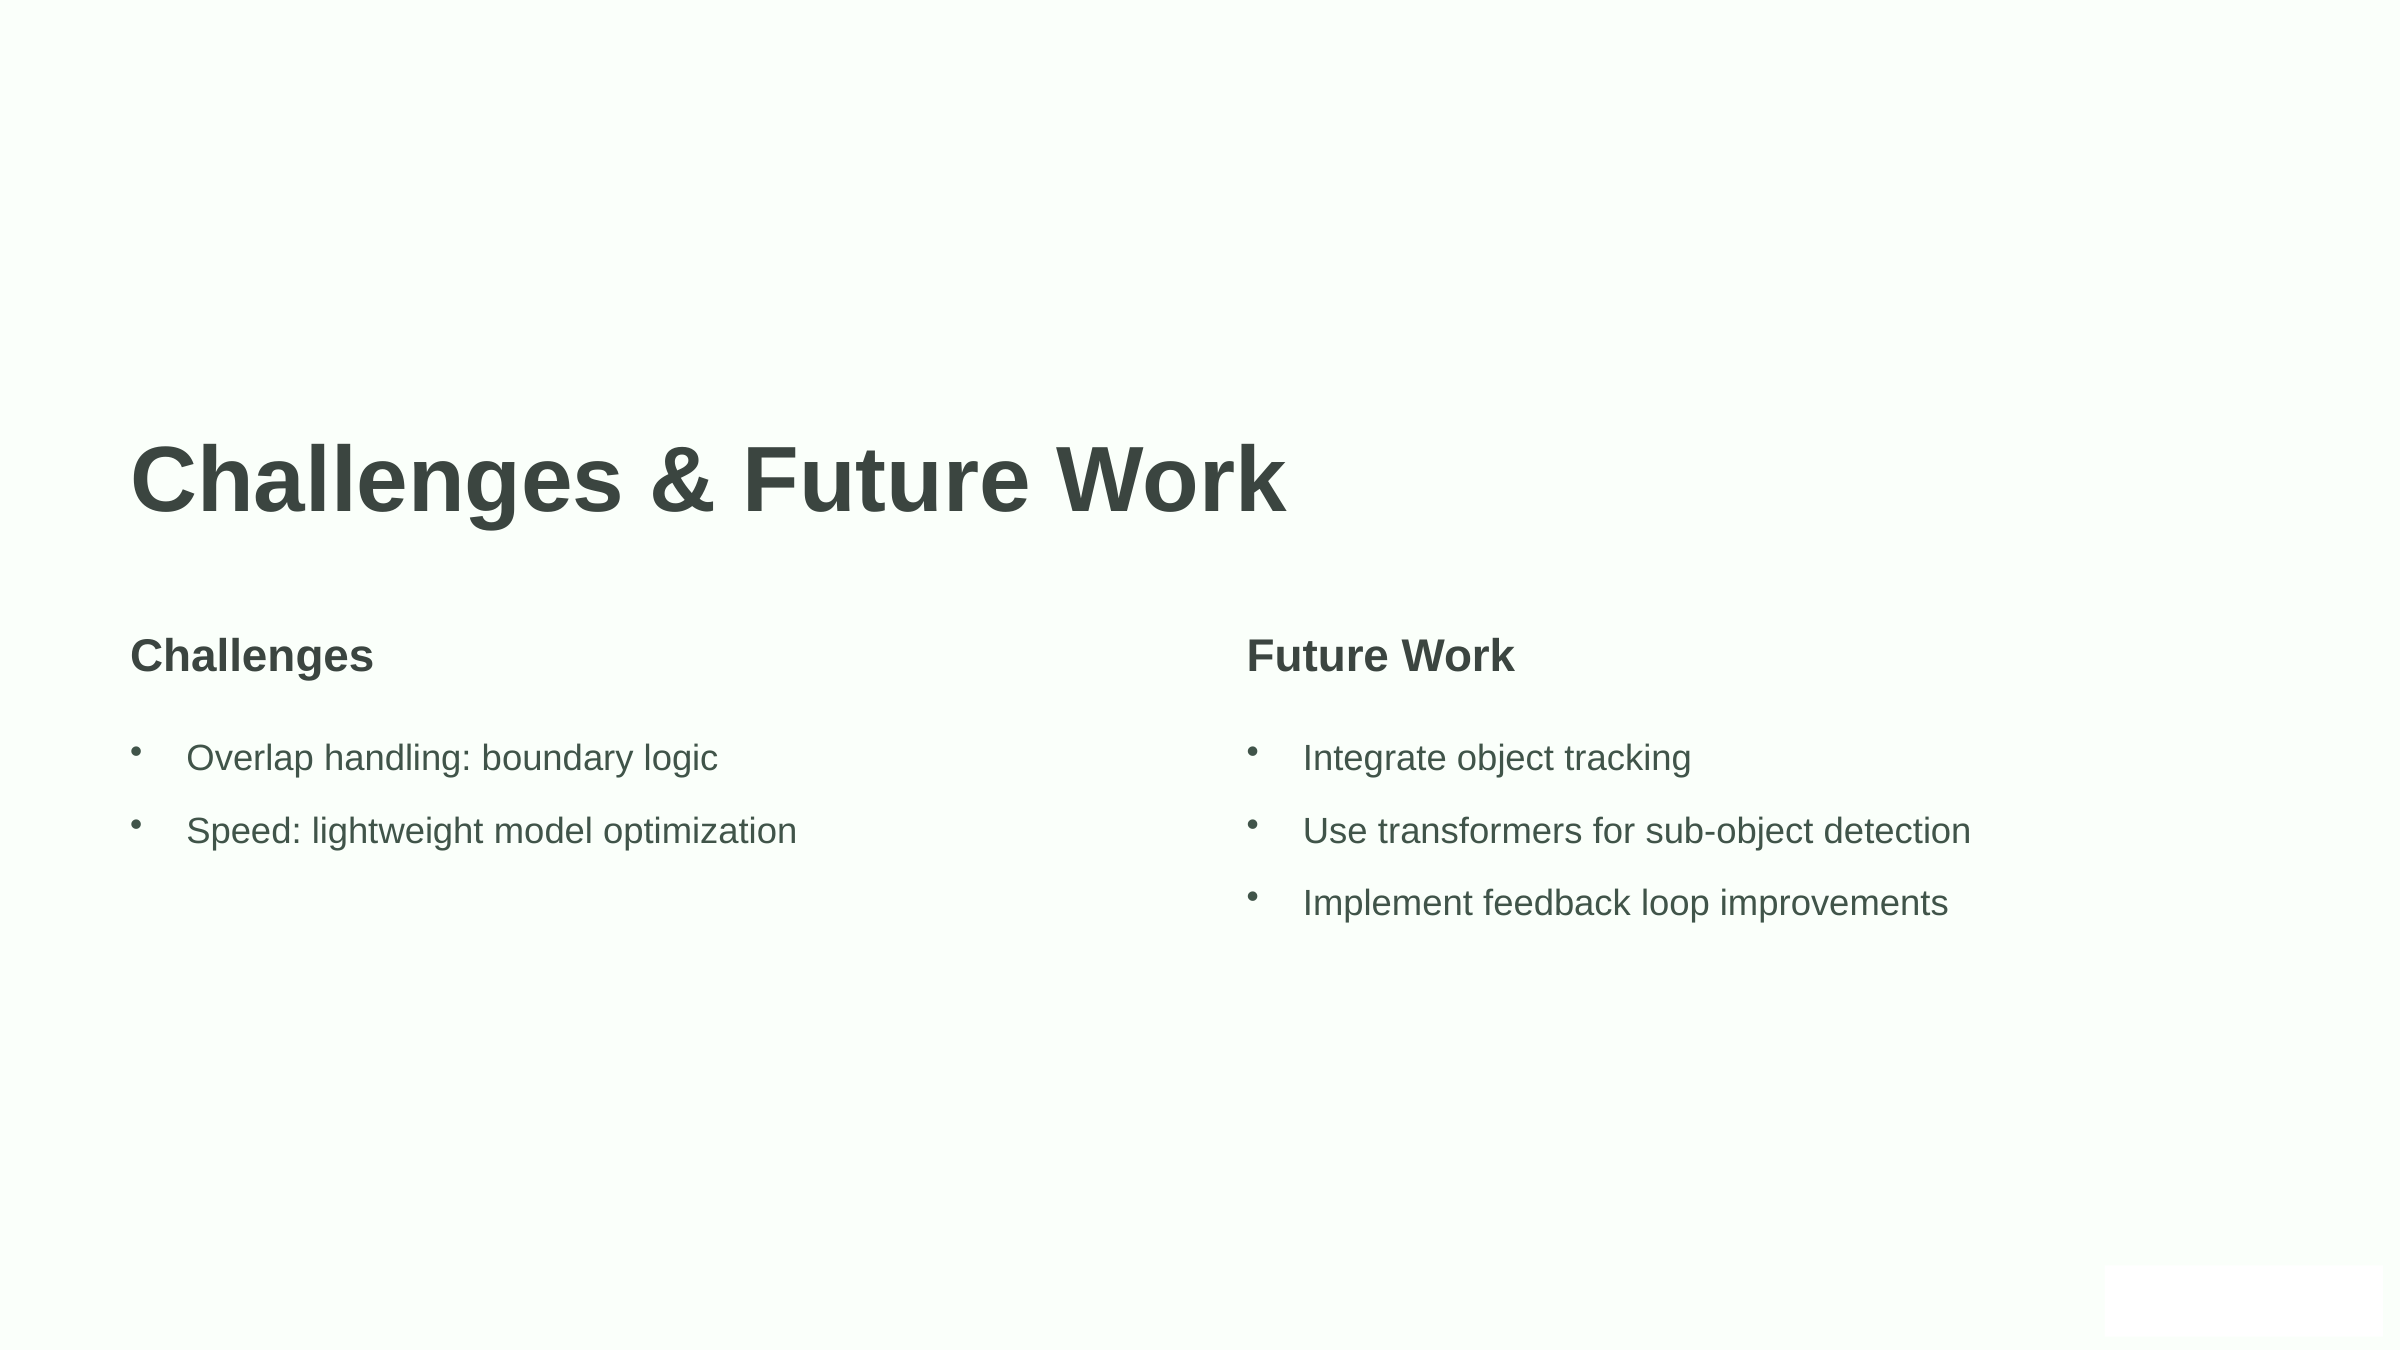

Challenges & Future Work
Challenges
Future Work
Overlap handling: boundary logic
Integrate object tracking
Speed: lightweight model optimization
Use transformers for sub-object detection
Implement feedback loop improvements